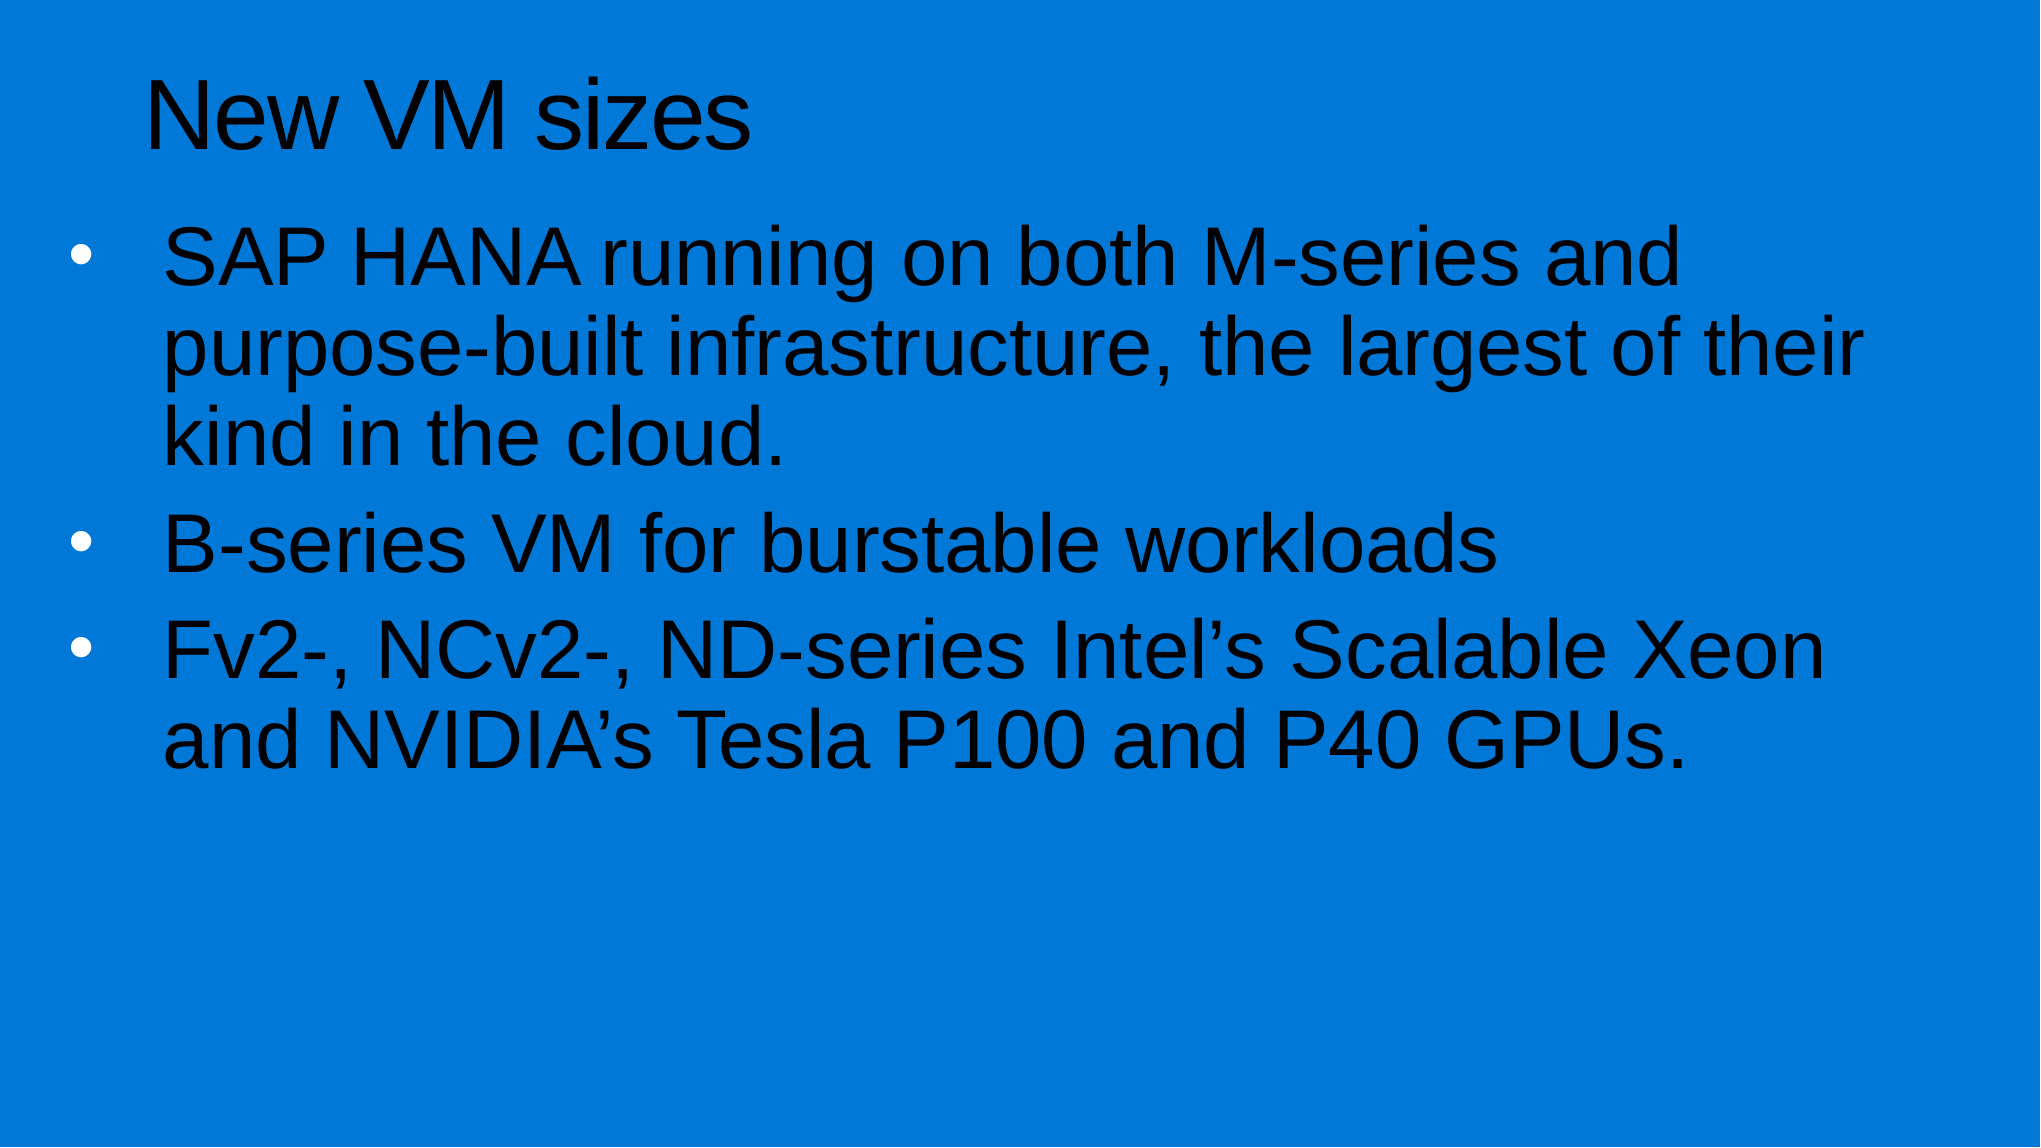

# New VM sizes
SAP HANA running on both M-series and purpose-built infrastructure, the largest of their kind in the cloud.
B-series VM for burstable workloads
Fv2-, NCv2-, ND-series Intel’s Scalable Xeon and NVIDIA’s Tesla P100 and P40 GPUs.